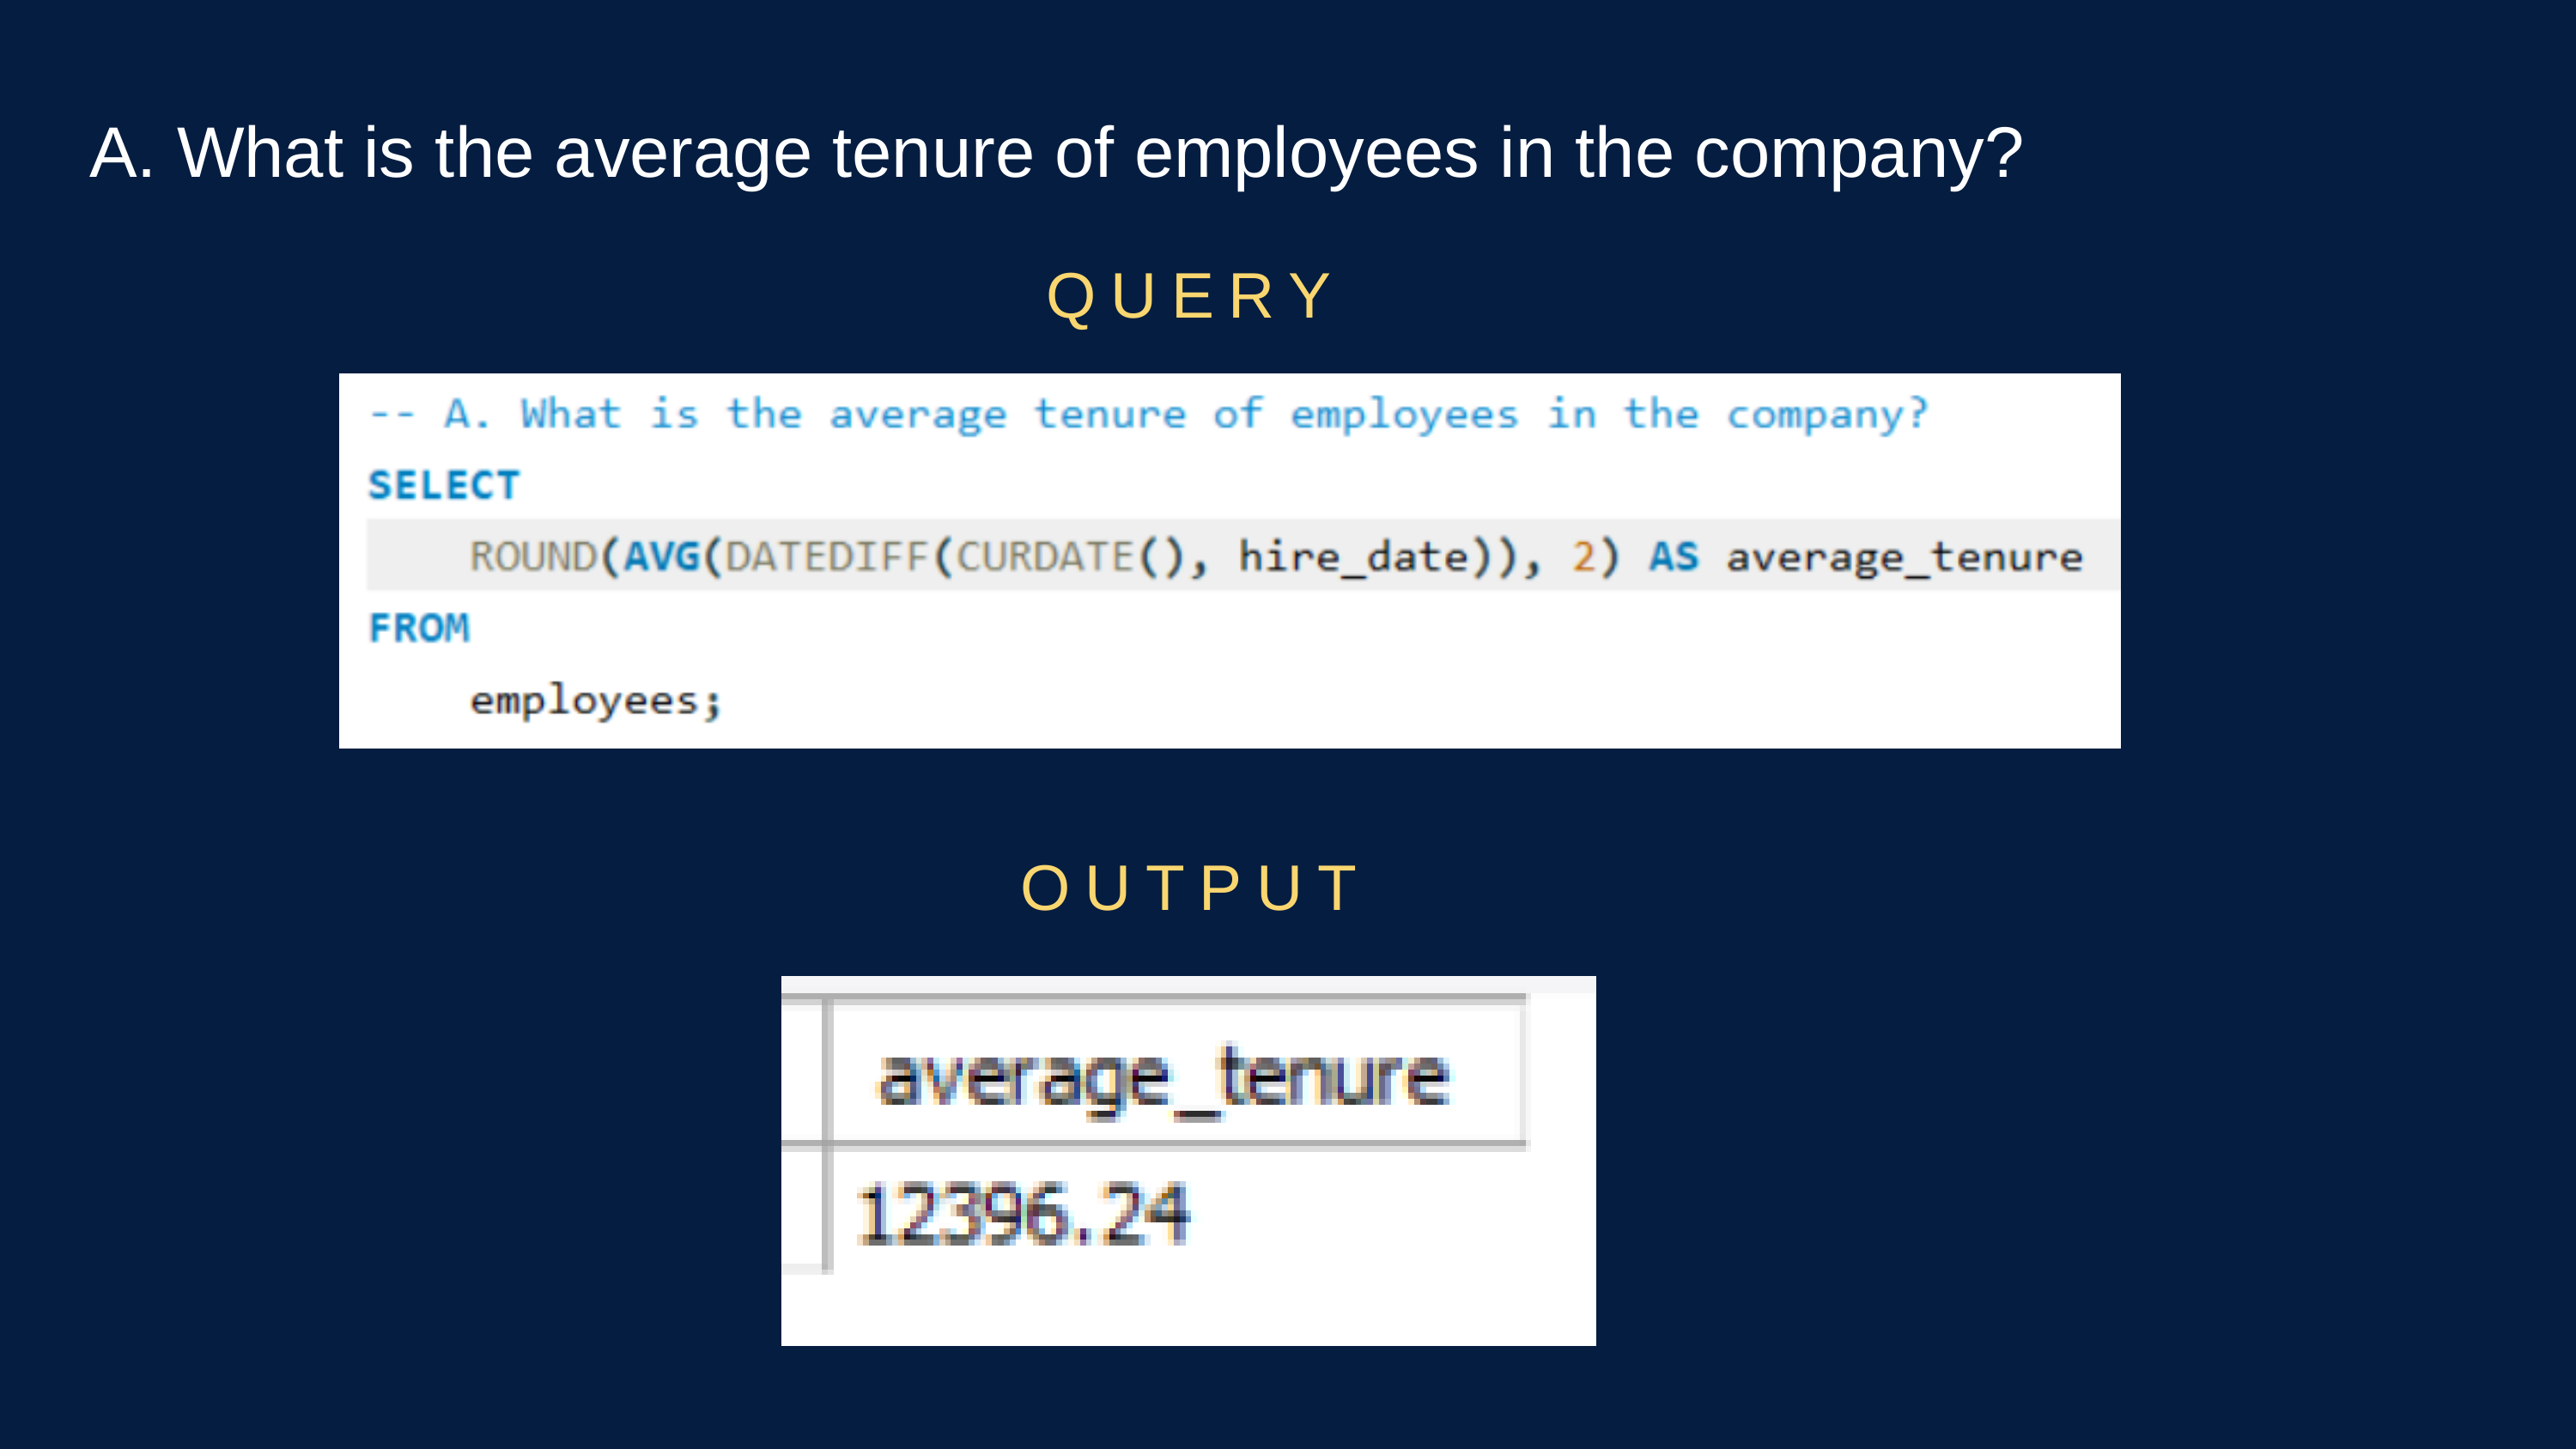

A. What is the average tenure of employees in the company?
QUERY

OUTPUT